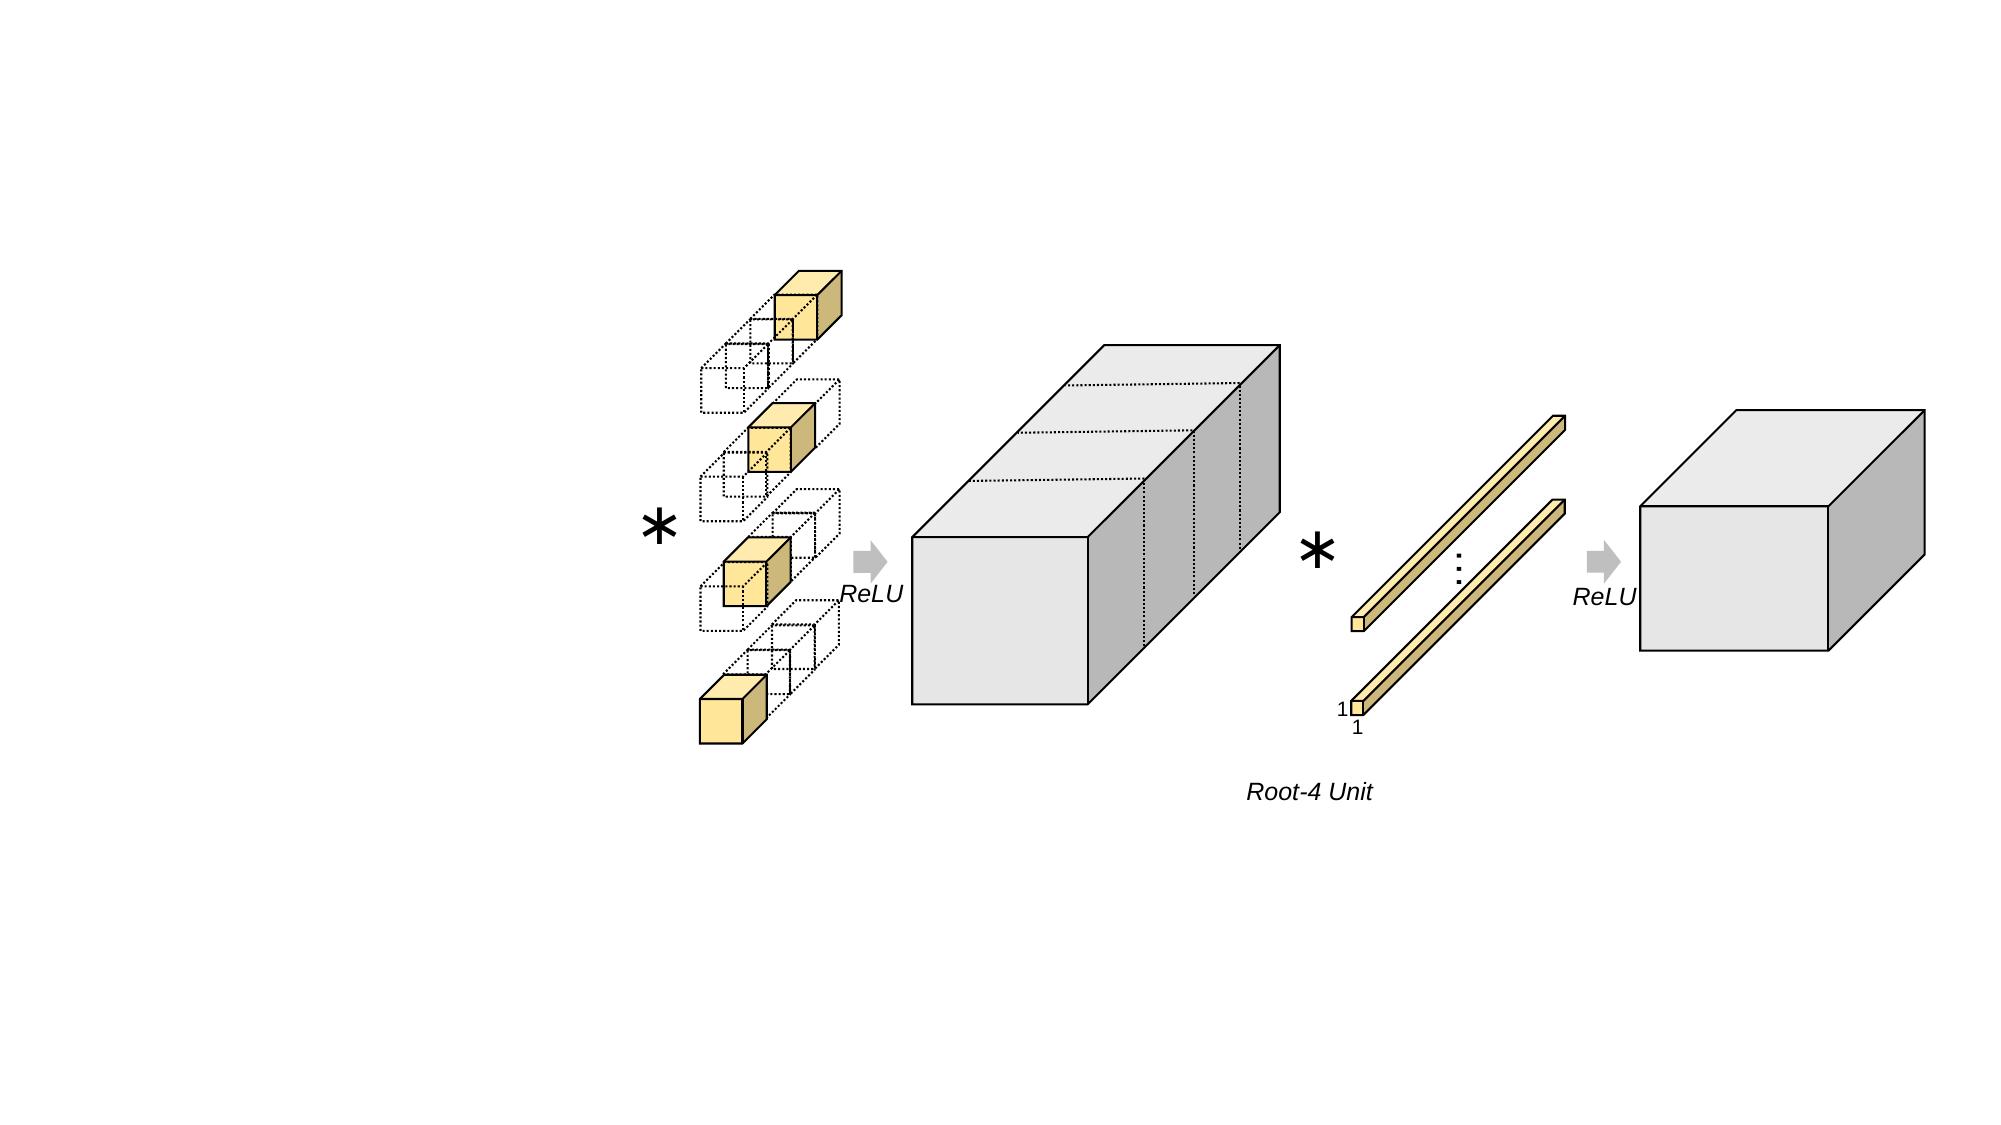

∗

∗

…

ReLU
ReLU
H2
W2

1
1
Root-4 Unit